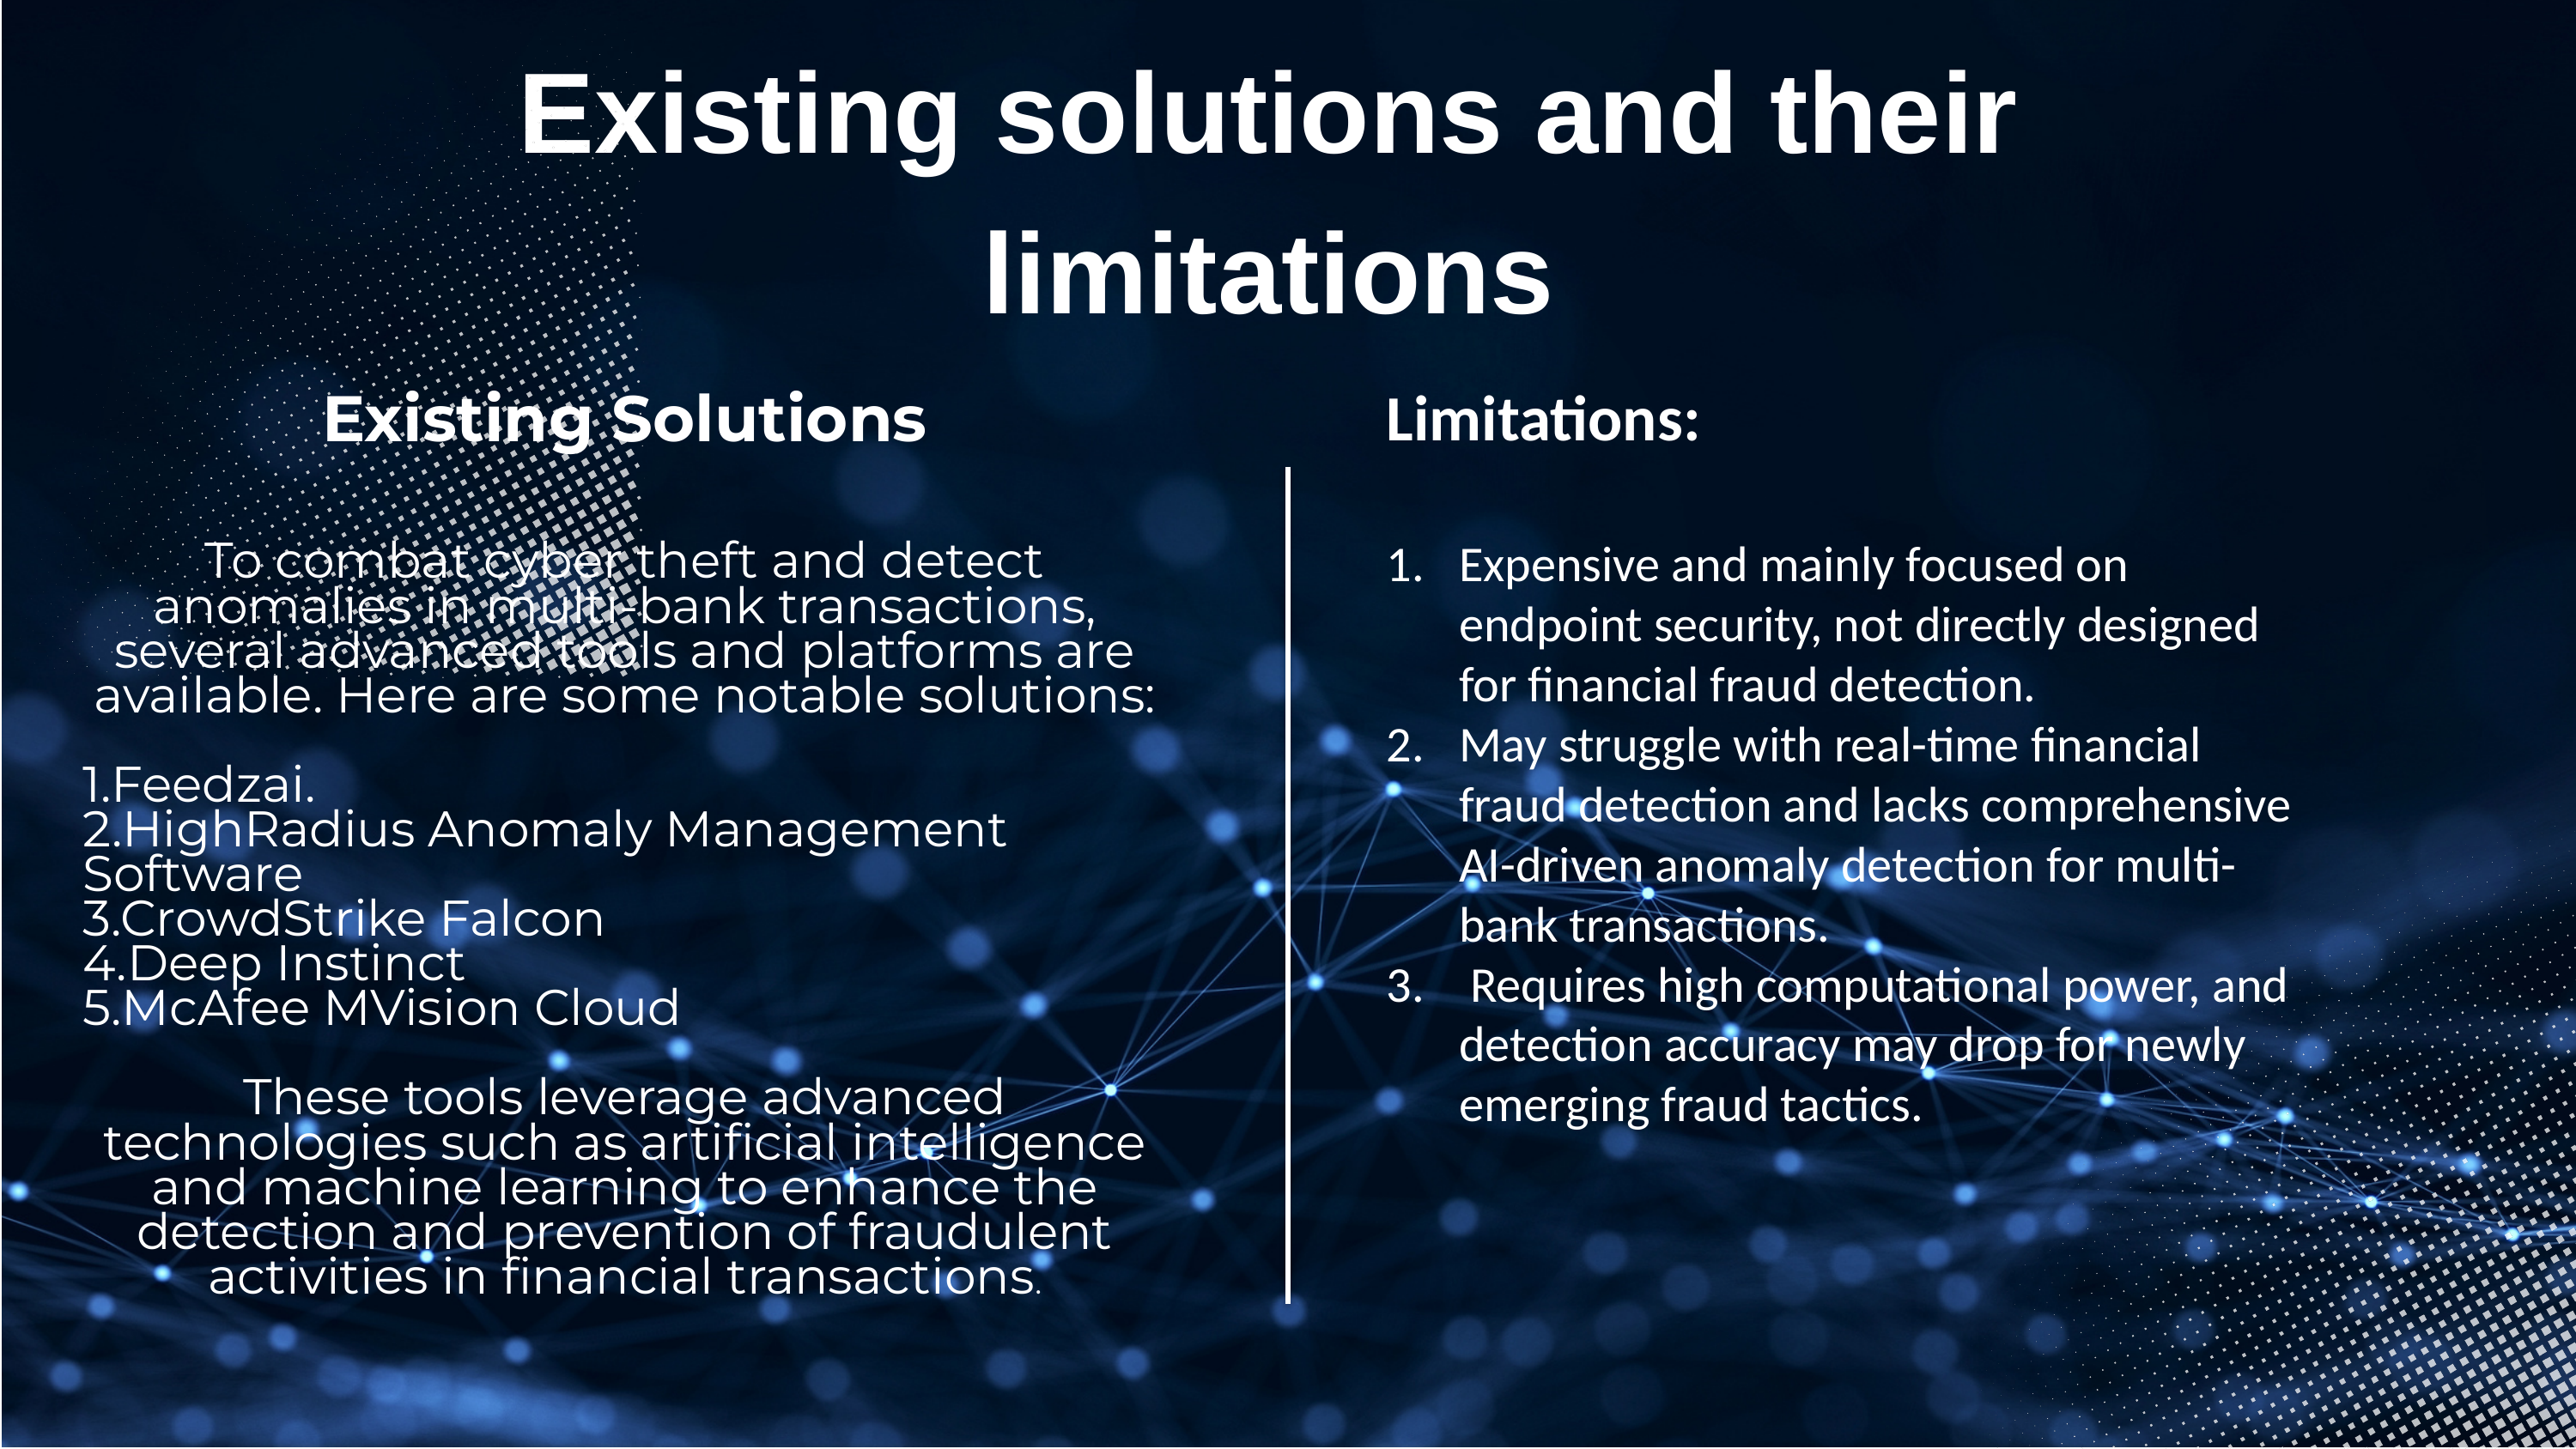

Existing solutions and their limitations
Limitations:

Expensive and mainly focused on endpoint security, not directly designed for financial fraud detection.
May struggle with real-time financial fraud detection and lacks comprehensive AI-driven anomaly detection for multi-bank transactions.
 Requires high computational power, and detection accuracy may drop for newly emerging fraud tactics.

Existing Solutions

​To combat cyber theft and detect anomalies in multi-bank transactions, several advanced tools and platforms are available. Here are some notable solutions:

1.Feedzai.
2.HighRadius Anomaly Management        Software
3.CrowdStrike Falcon
4.Deep Instinct
5.McAfee MVision Cloud

These tools leverage advanced technologies such as artificial intelligence and machine learning to enhance the detection and prevention of fraudulent activities in financial transactions.